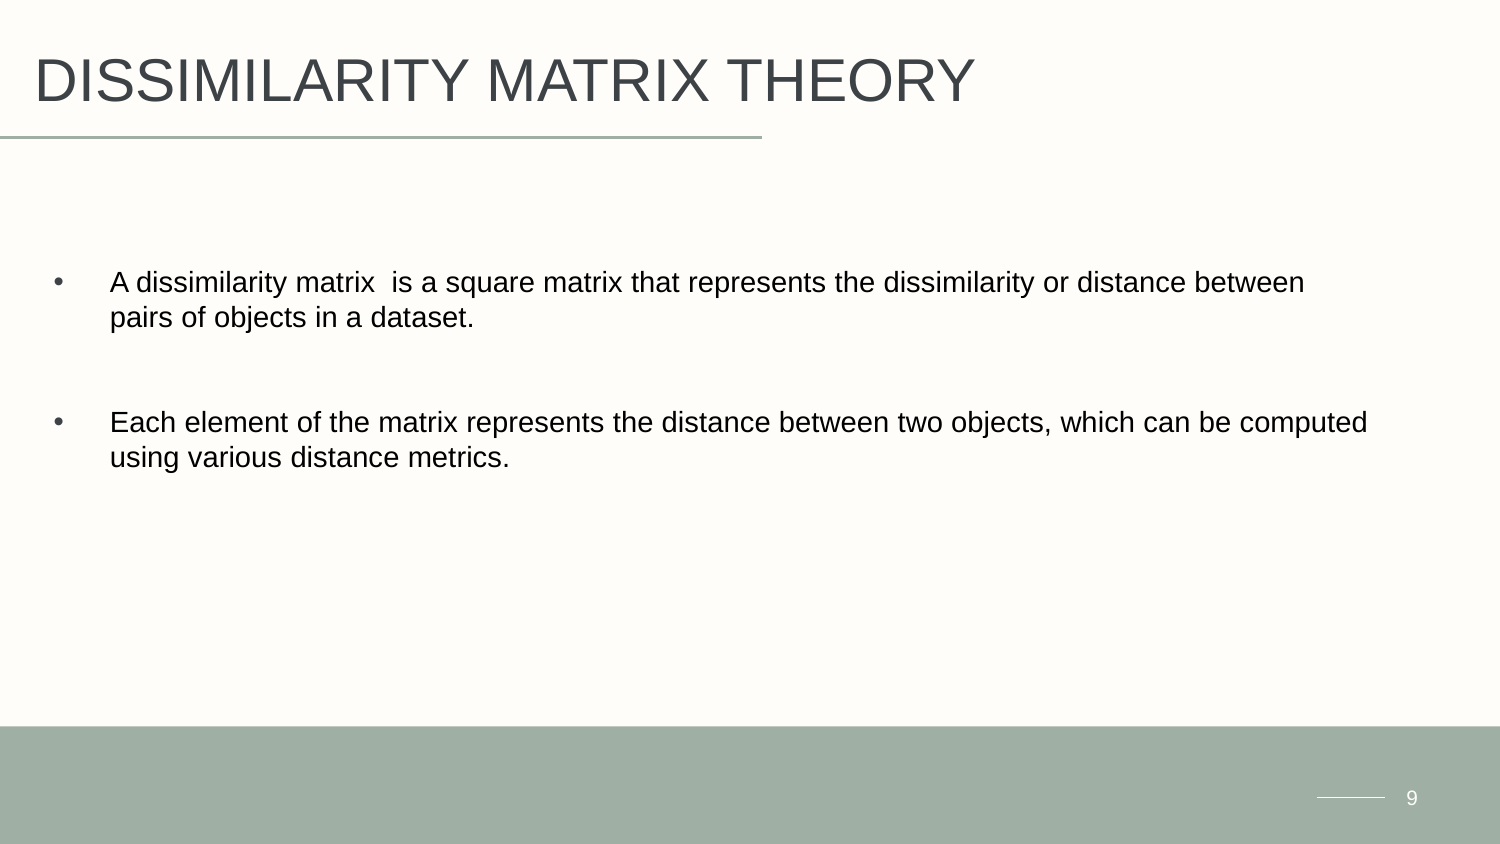

# DISSIMILARITY MATRIX THEORY
A dissimilarity matrix  is a square matrix that represents the dissimilarity or distance between pairs of objects in a dataset.

Each element of the matrix represents the distance between two objects, which can be computed using various distance metrics.